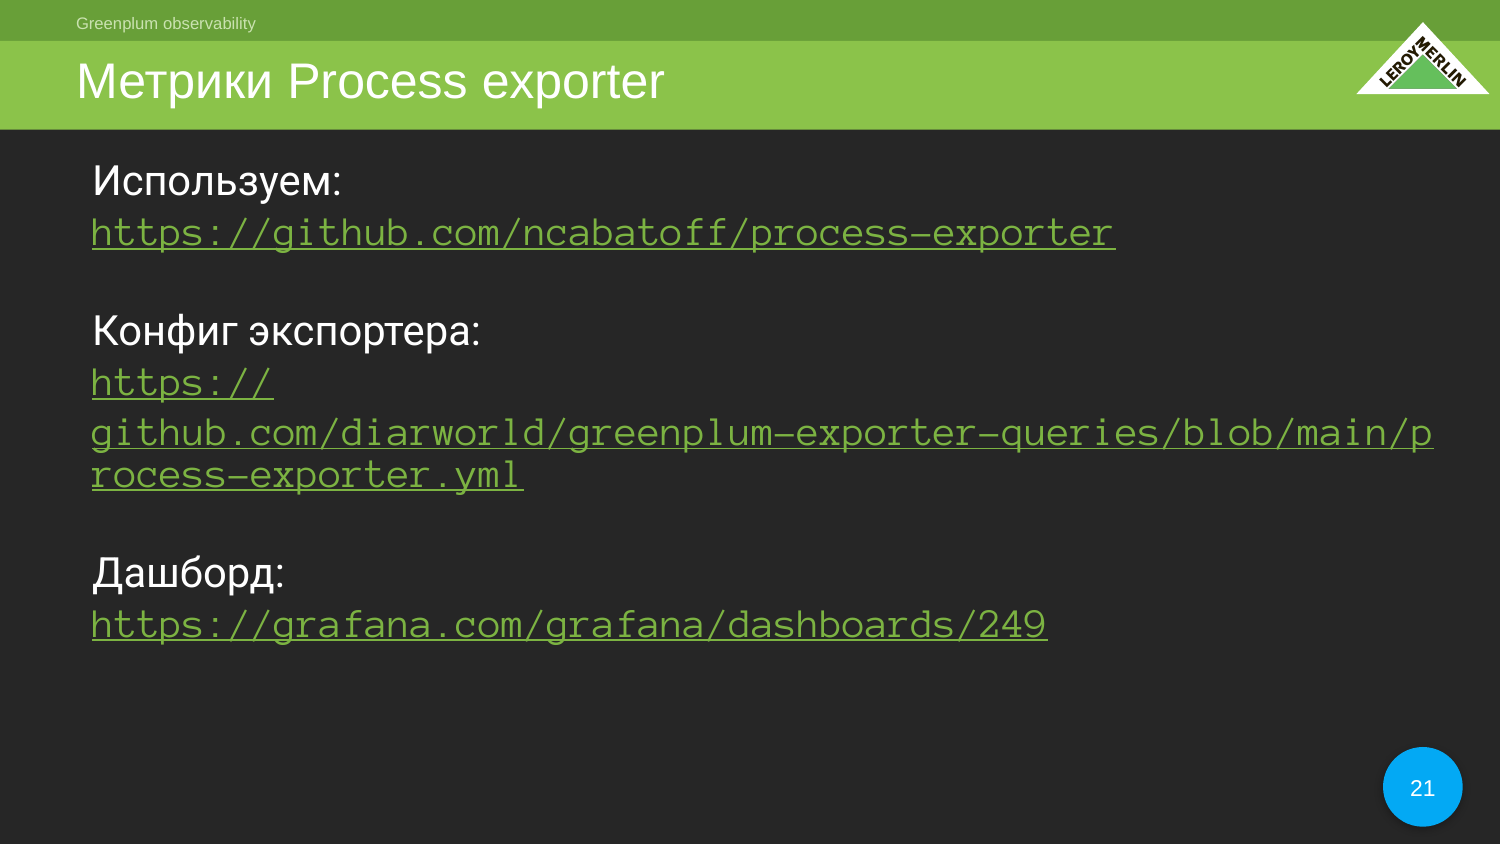

# Метрики Process exporter
Используем:
https://github.com/ncabatoff/process-exporter

Конфиг экспортера:
https://github.com/diarworld/greenplum-exporter-queries/blob/main/process-exporter.yml

Дашборд:
https://grafana.com/grafana/dashboards/249

21